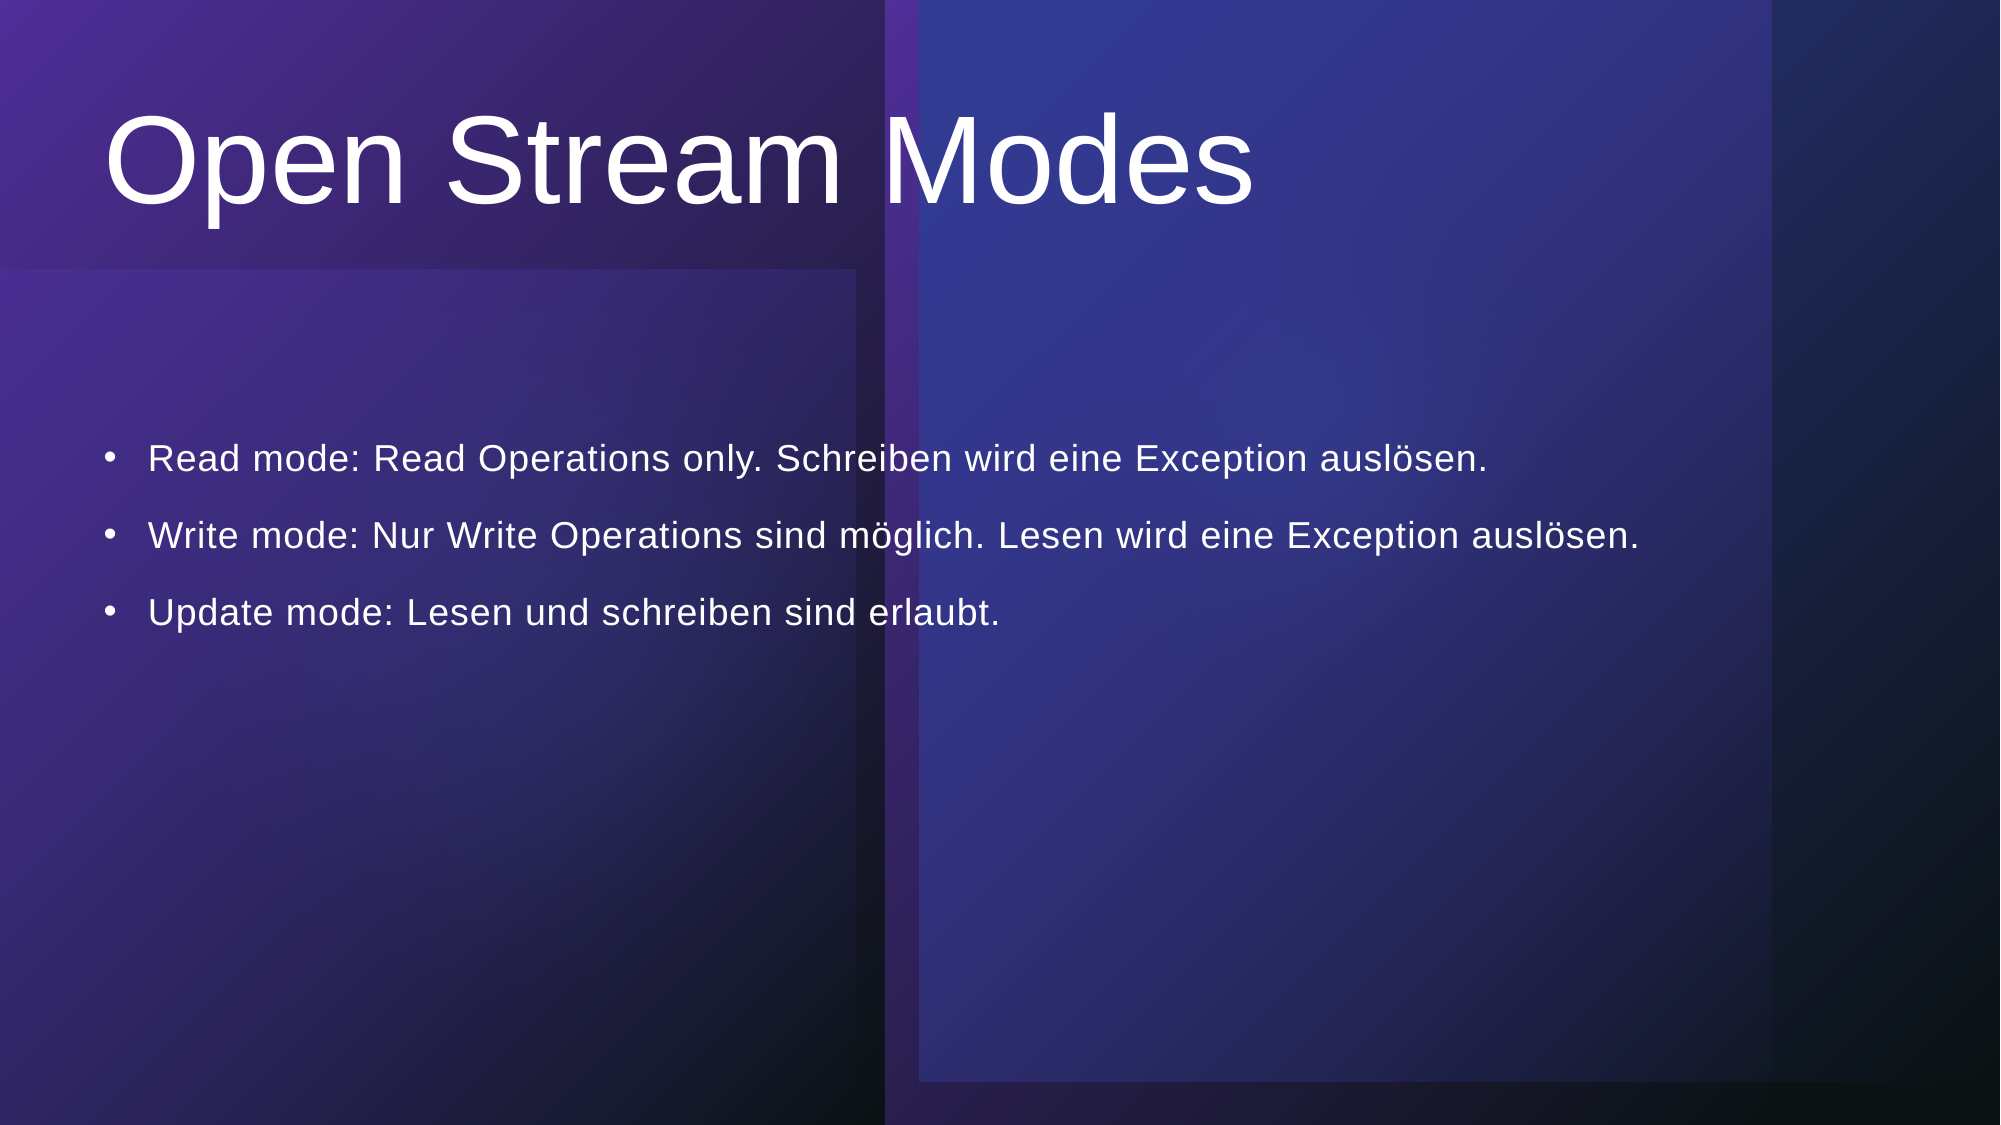

# Open Stream Modes
Read mode: Read Operations only. Schreiben wird eine Exception auslösen.
Write mode: Nur Write Operations sind möglich. Lesen wird eine Exception auslösen.
Update mode: Lesen und schreiben sind erlaubt.